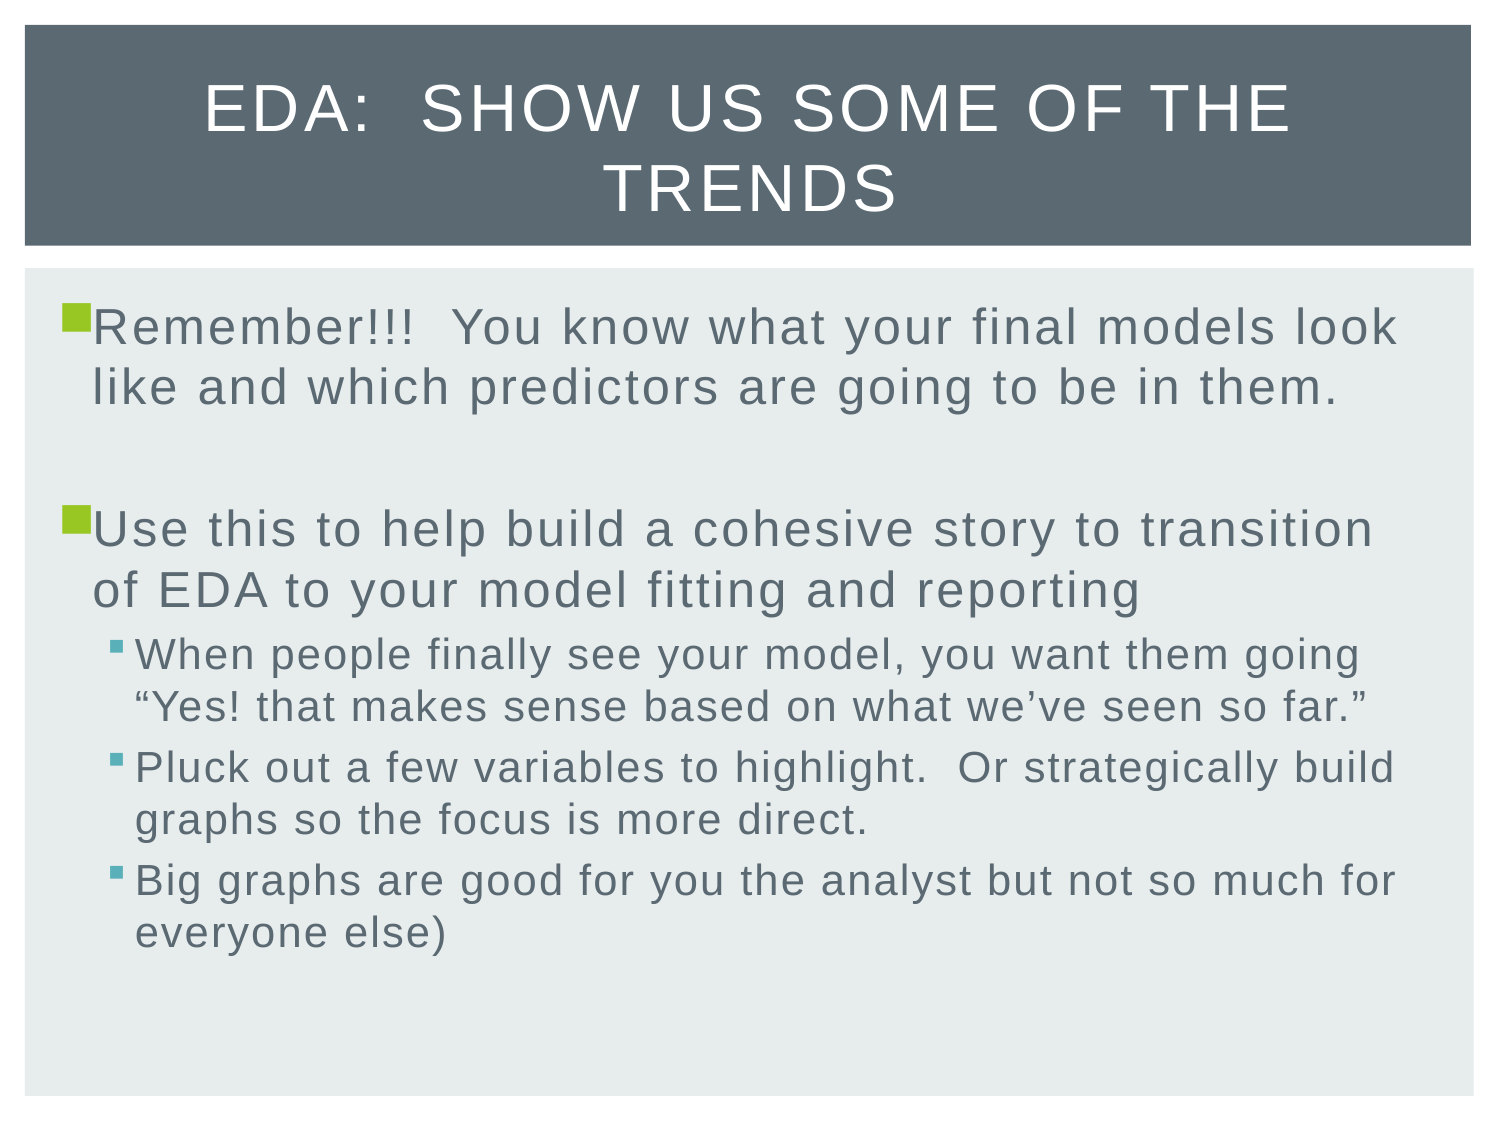

# EDA:  Show US some of the trends
Remember!!!  You know what your final models look like and which predictors are going to be in them.

Use this to help build a cohesive story to transition of EDA to your model fitting and reporting
When people finally see your model, you want them going “Yes! that makes sense based on what we’ve seen so far.”
Pluck out a few variables to highlight.  Or strategically build graphs so the focus is more direct.
Big graphs are good for you the analyst but not so much for everyone else)